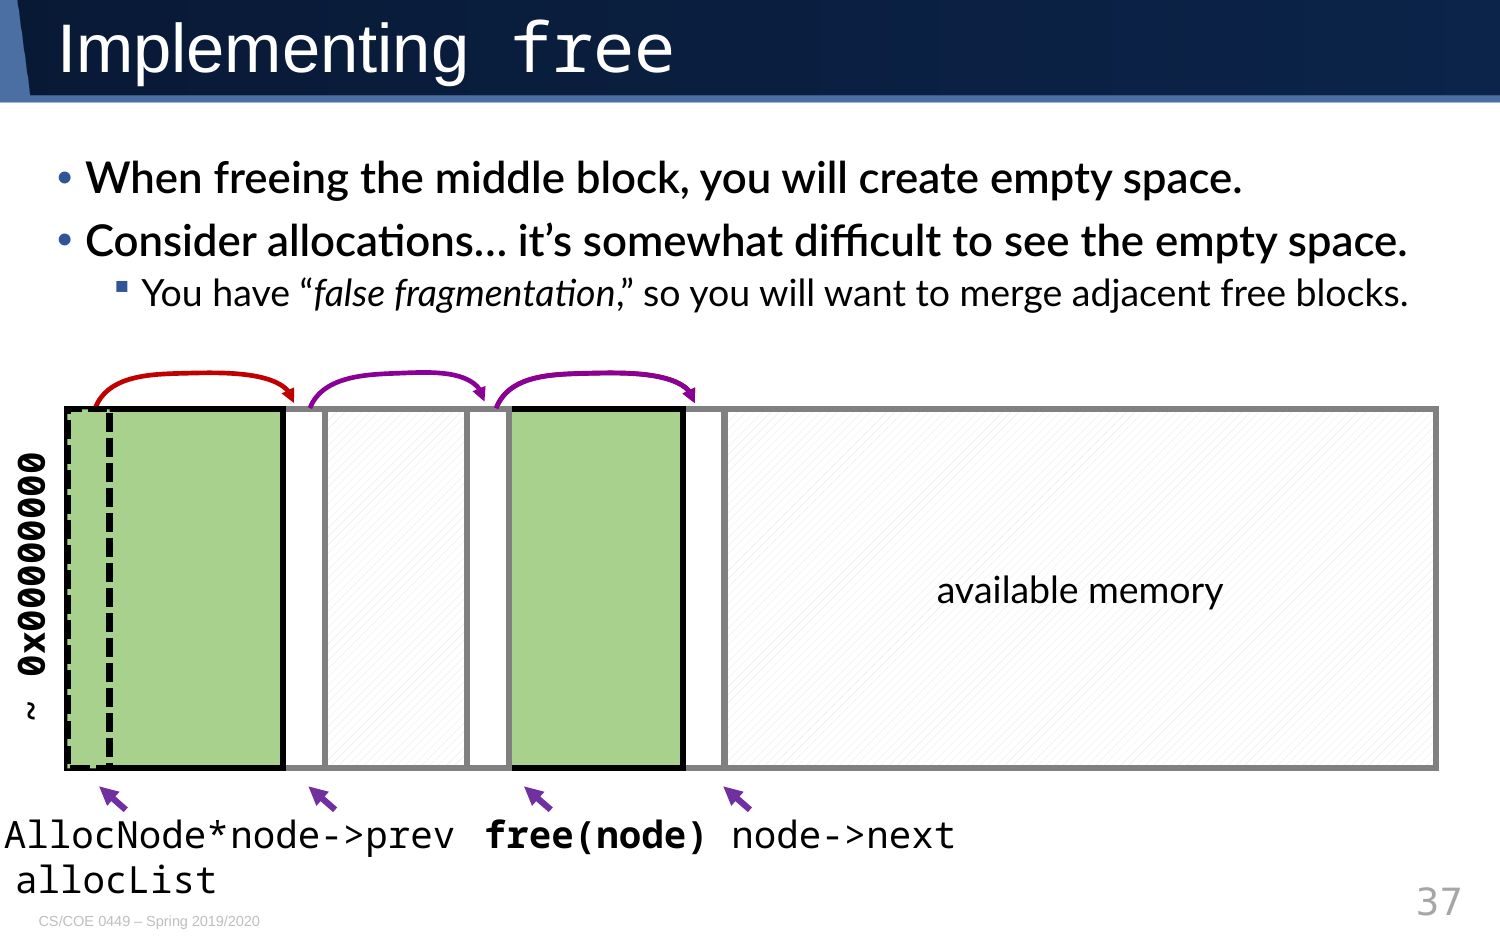

# Implementing free
When freeing the middle block, you will create empty space.
Consider allocations… it’s somewhat difficult to see the empty space.
You have “false fragmentation,” so you will want to merge adjacent free blocks.

available memory
~ 0x00000000
AllocNode*
allocList
node->prev
free(node)
node->next
37
CS/COE 0449 – Spring 2019/2020